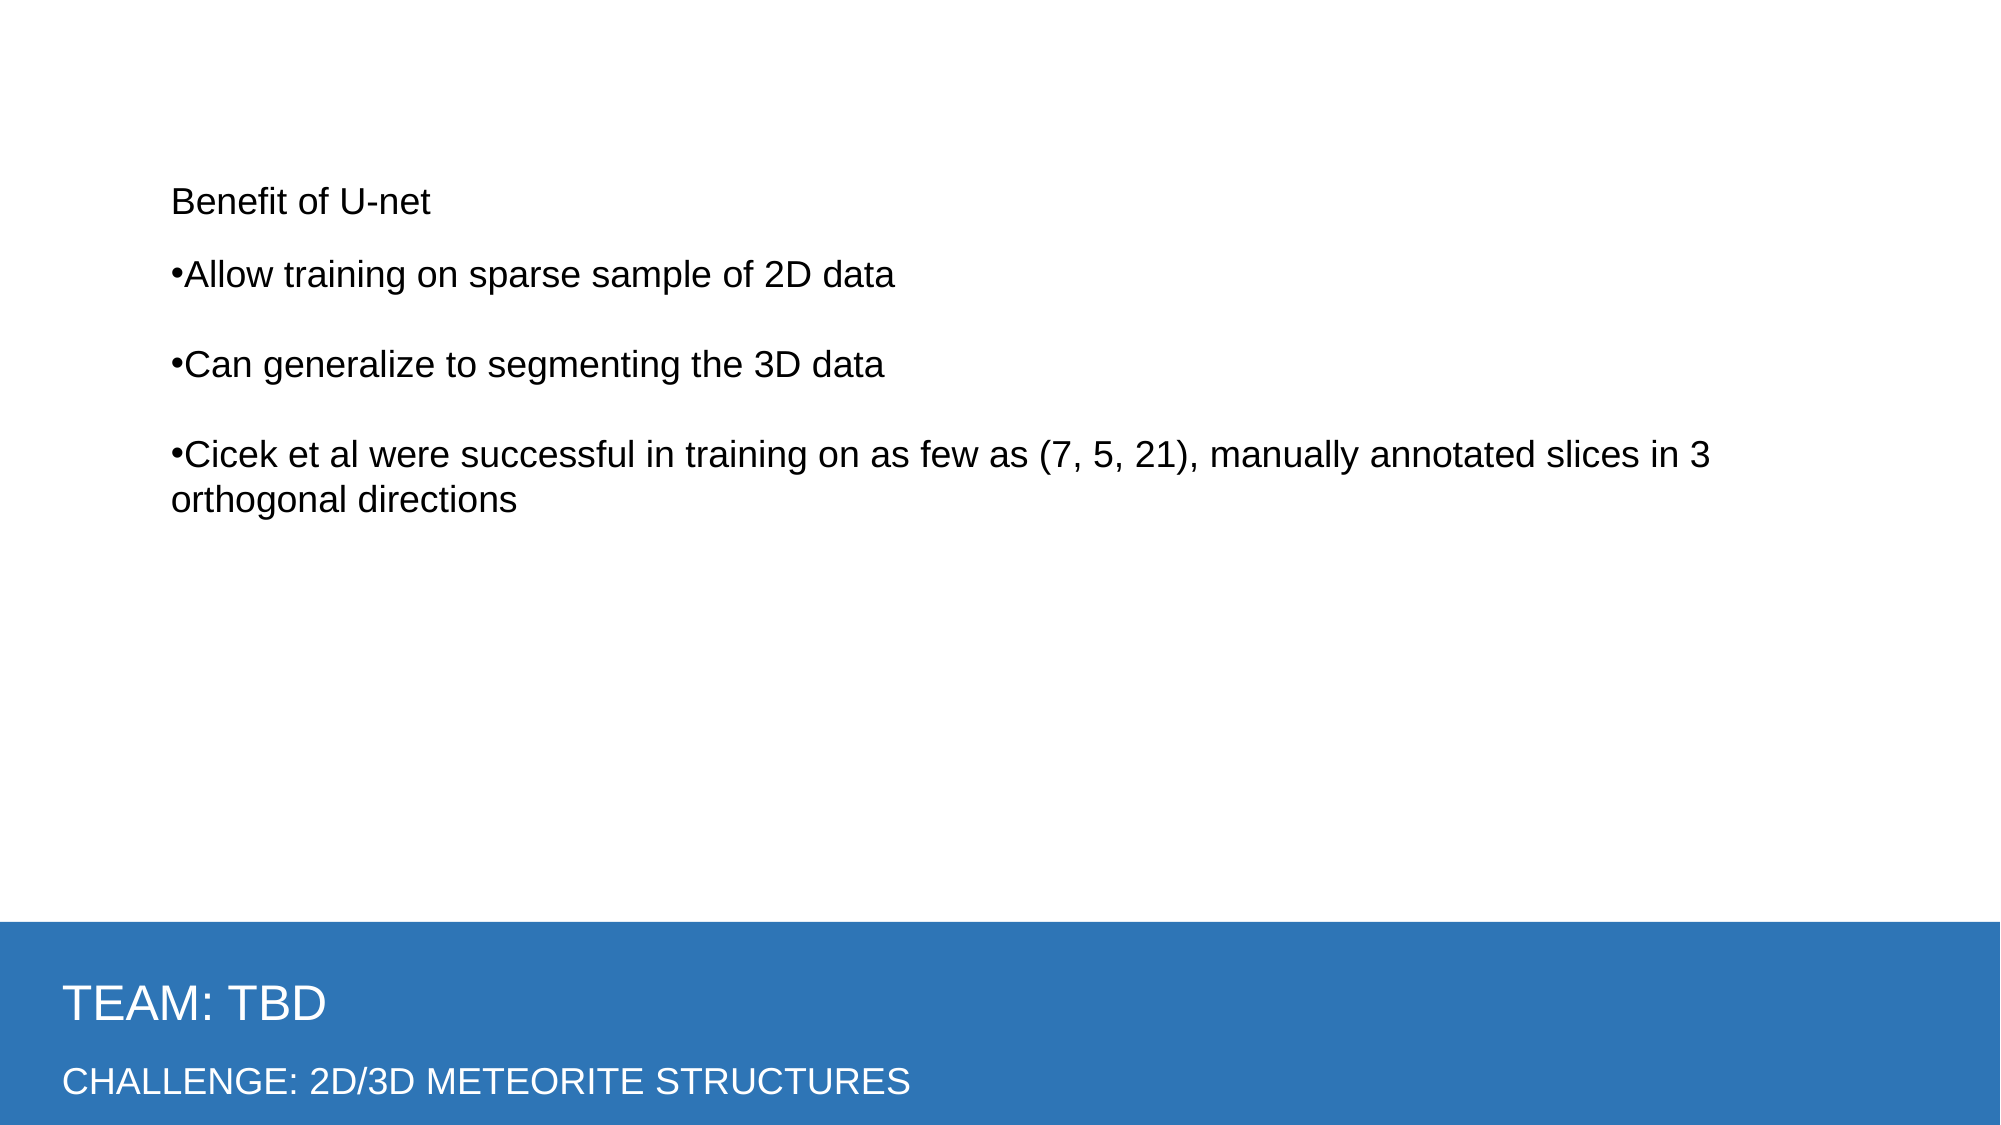

Benefit of U-net
Allow training on sparse sample of 2D data

Can generalize to segmenting the 3D data

Cicek et al were successful in training on as few as (7, 5, 21), manually annotated slices in 3 orthogonal directions

TEAM: TBD
CHALLENGE: 2D/3D METEORITE STRUCTURES